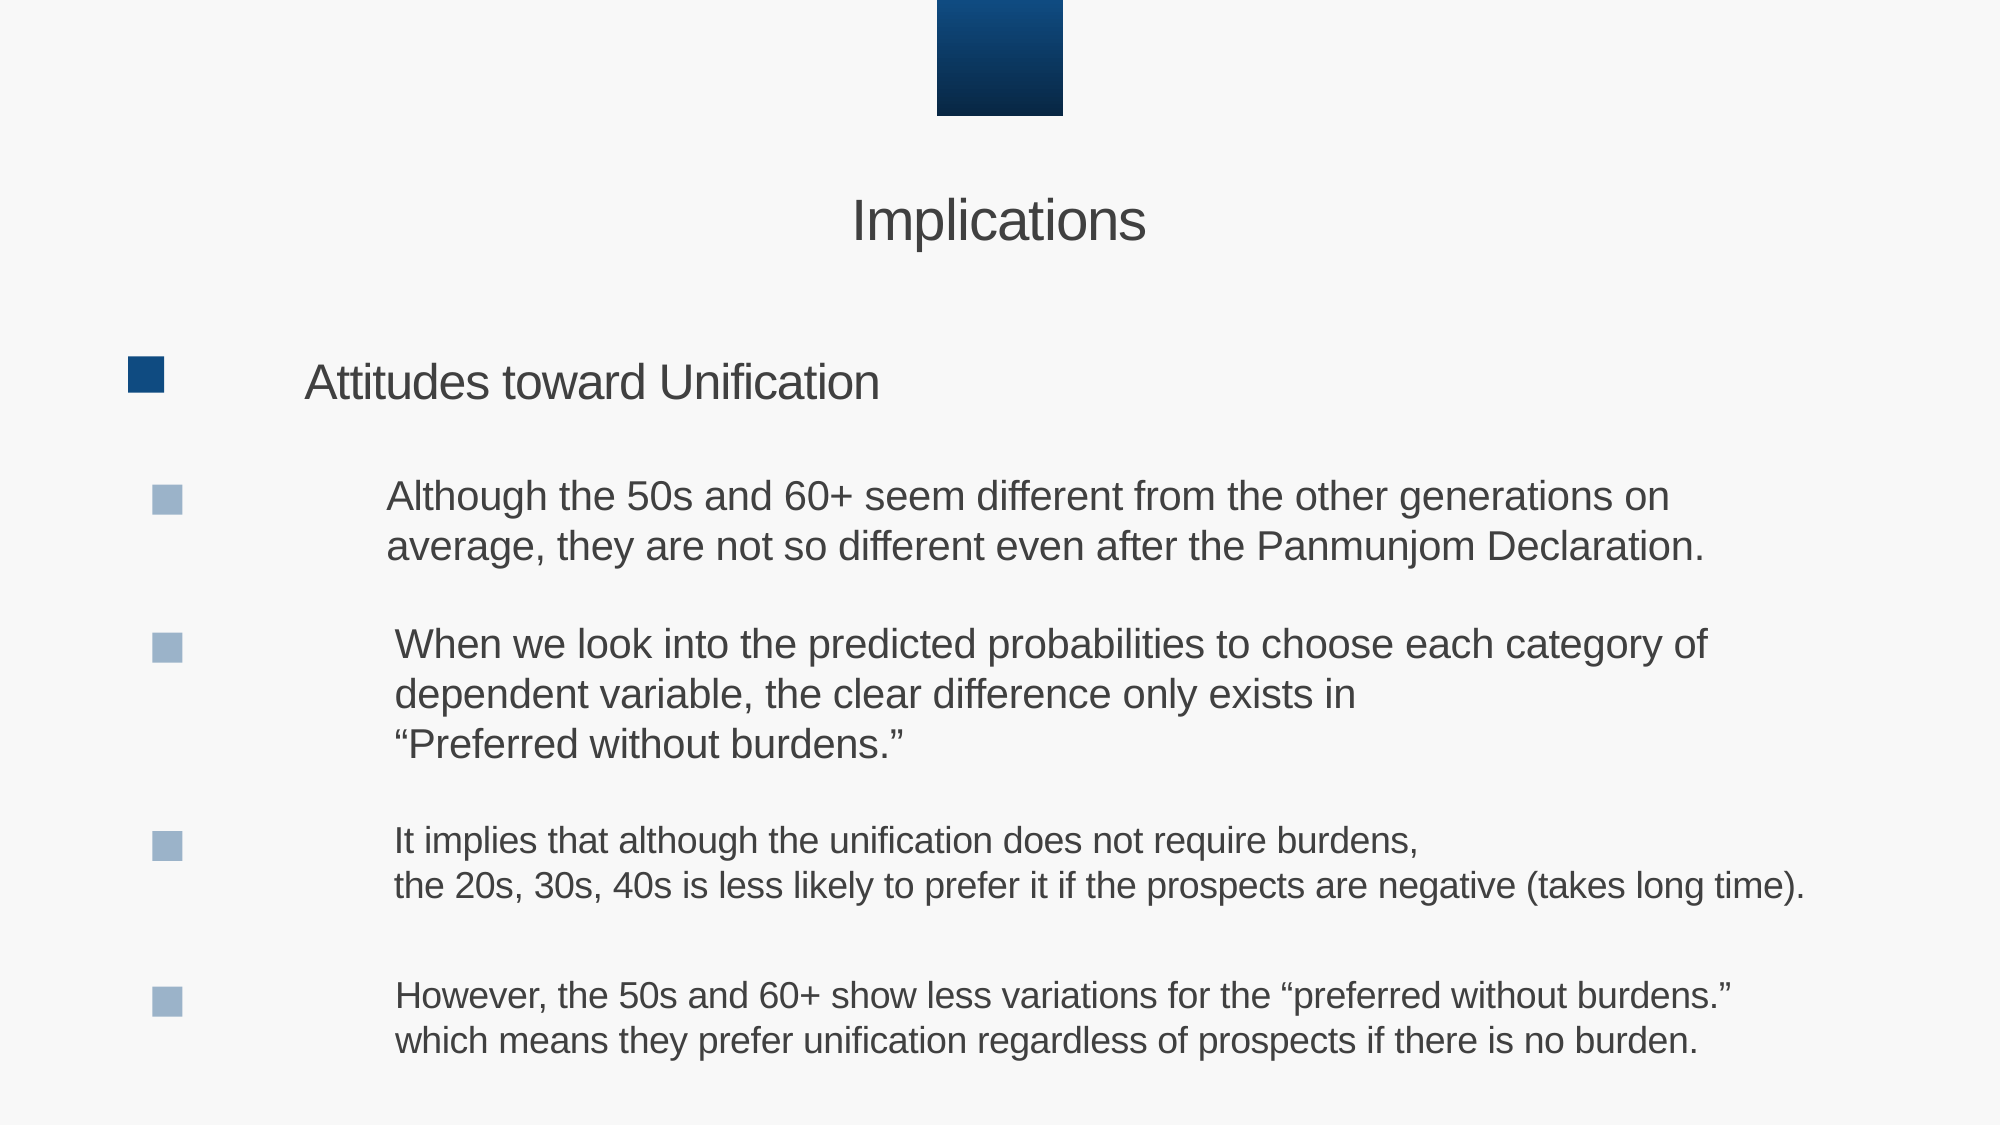

02
Implications
Attitudes toward Unification

Although the 50s and 60+ seem different from the other generations on
average, they are not so different even after the Panmunjom Declaration.

When we look into the predicted probabilities to choose each category of
dependent variable, the clear difference only exists in
“Preferred without burdens.”

It implies that although the unification does not require burdens,
the 20s, 30s, 40s is less likely to prefer it if the prospects are negative (takes long time).

However, the 50s and 60+ show less variations for the “preferred without burdens.”
which means they prefer unification regardless of prospects if there is no burden.